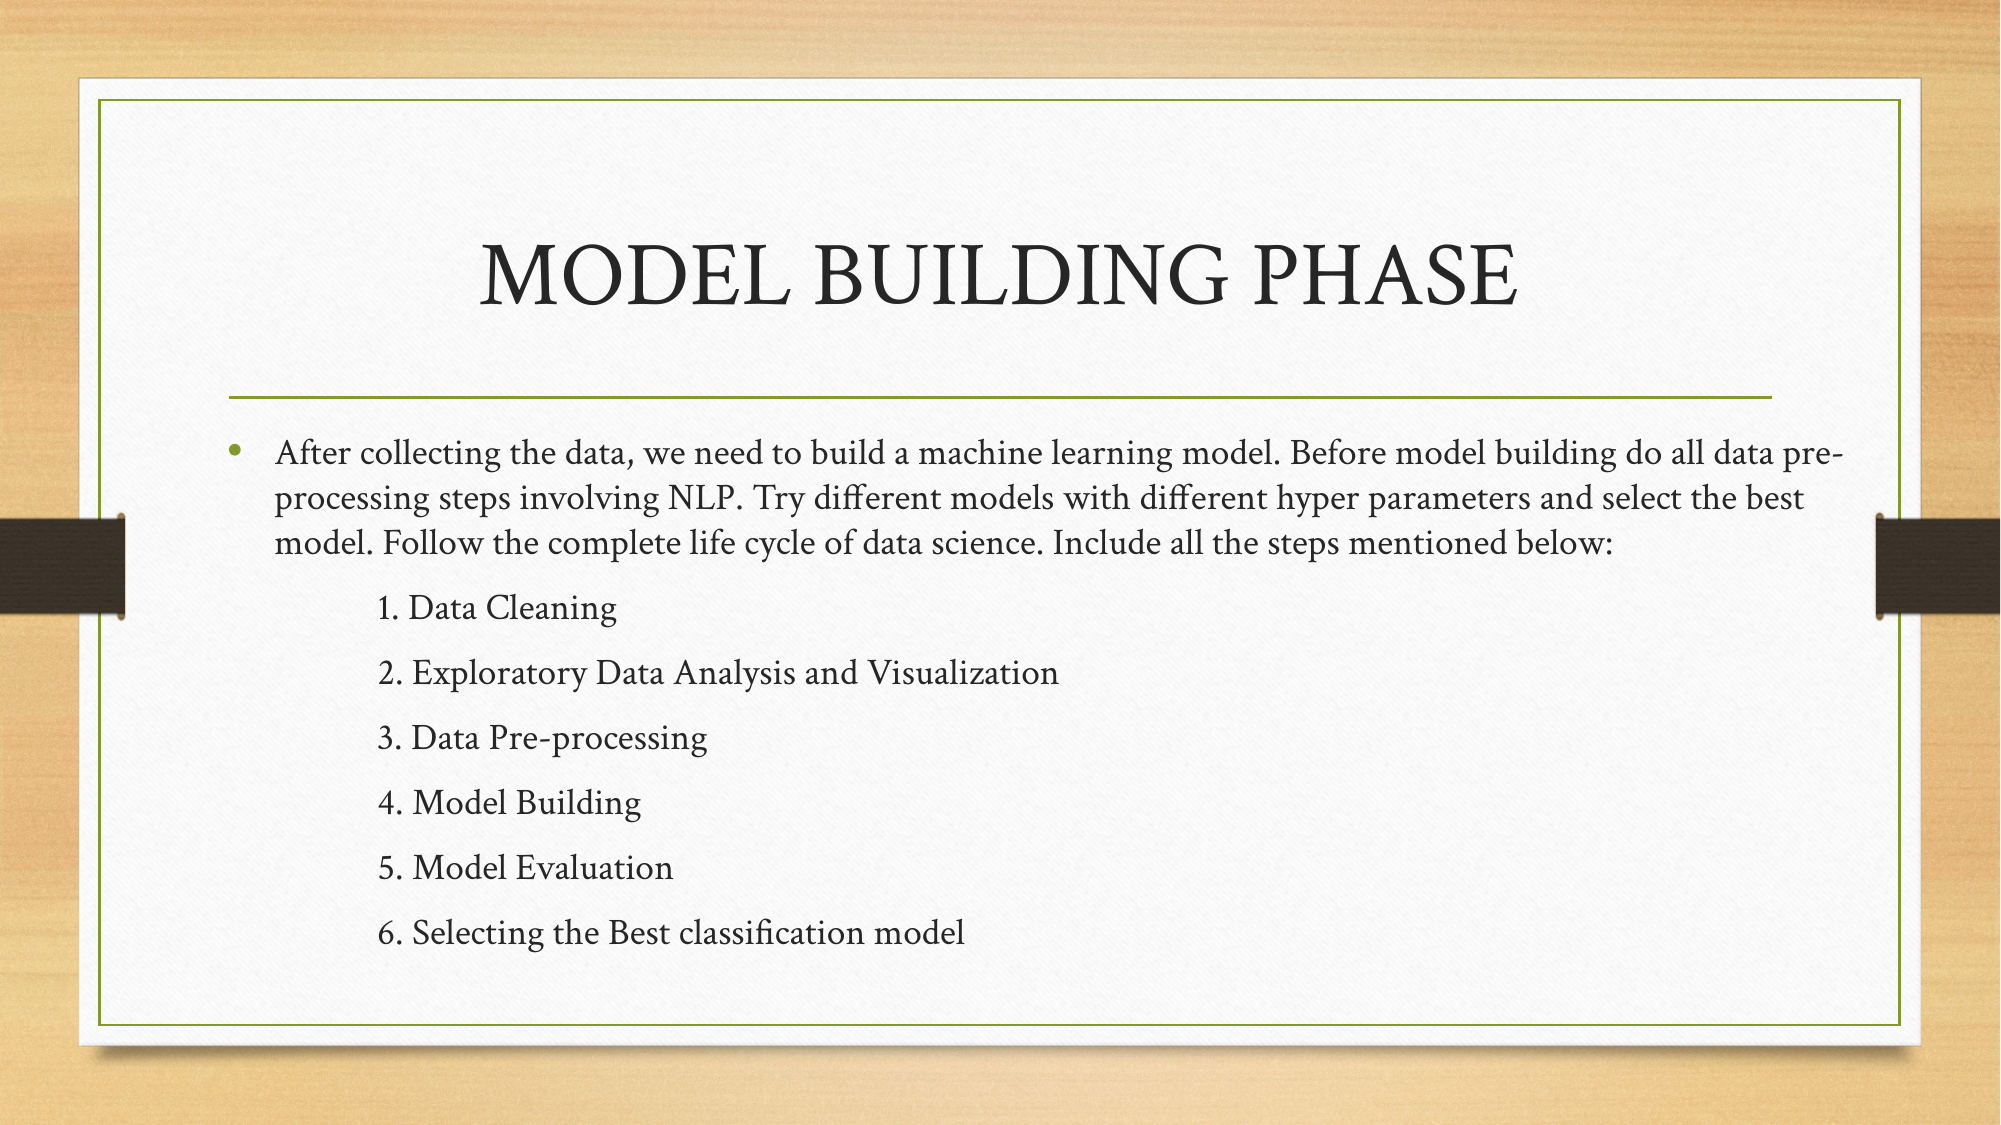

# MODEL BUILDING PHASE
After collecting the data, we need to build a machine learning model. Before model building do all data pre-processing steps involving NLP. Try different models with different hyper parameters and select the best model. Follow the complete life cycle of data science. Include all the steps mentioned below:
	1. Data Cleaning
	2. Exploratory Data Analysis and Visualization
	3. Data Pre-processing
	4. Model Building
	5. Model Evaluation
	6. Selecting the Best classification model